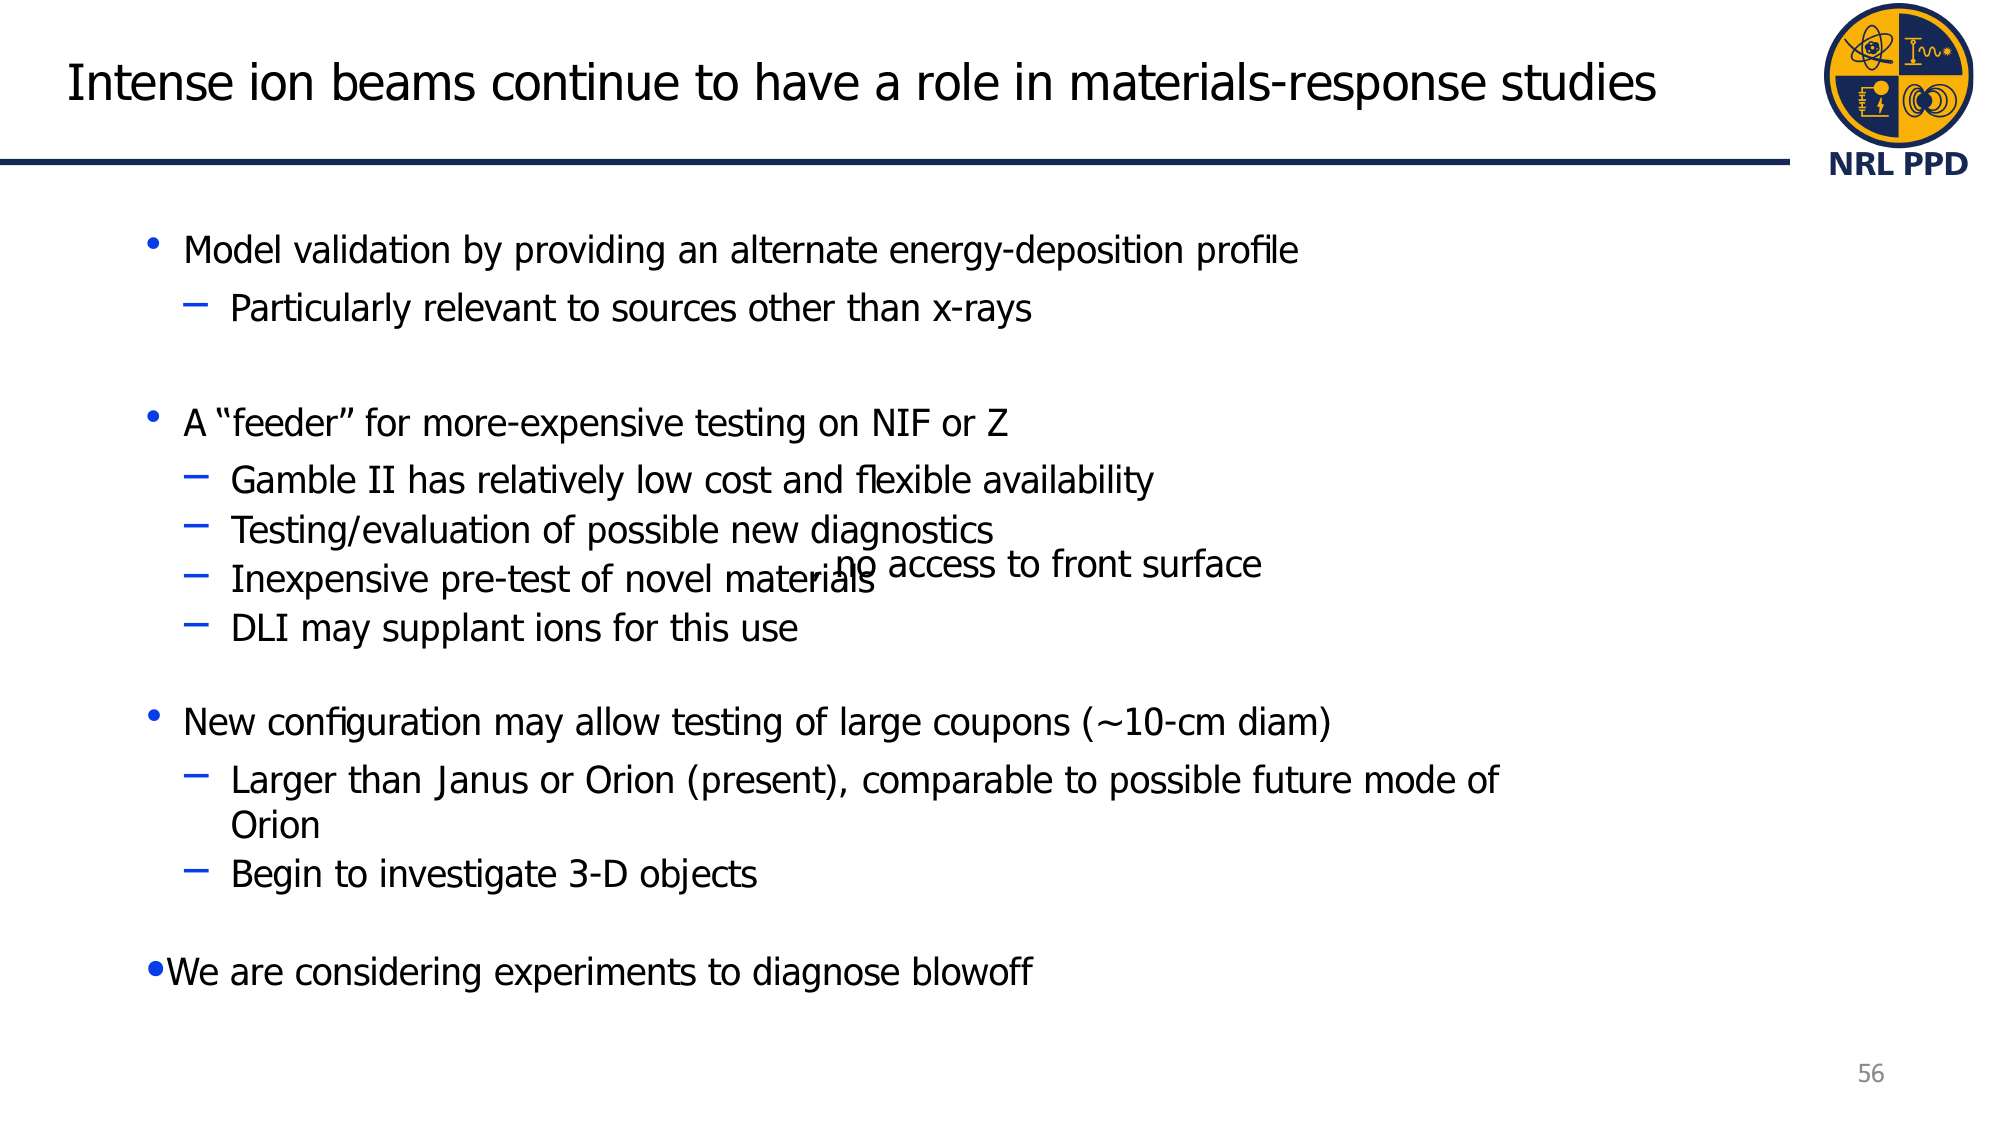

# Intense ion beams continue to have a role in materials-response studies
Model validation by providing an alternate energy-deposition profile
Particularly relevant to sources other than x-rays

A “feeder” for more-expensive testing on NIF or Z
Gamble II has relatively low cost and flexible availability
Testing/evaluation of possible new diagnostics
Inexpensive pre-test of novel materials
DLI may supplant ions for this use

New configuration may allow testing of large coupons (~10-cm diam)
Larger than Janus or Orion (present), comparable to possible future mode of Orion
Begin to investigate 3-D objects

We are considering experiments to diagnose blowoff

, no access to front surface

56